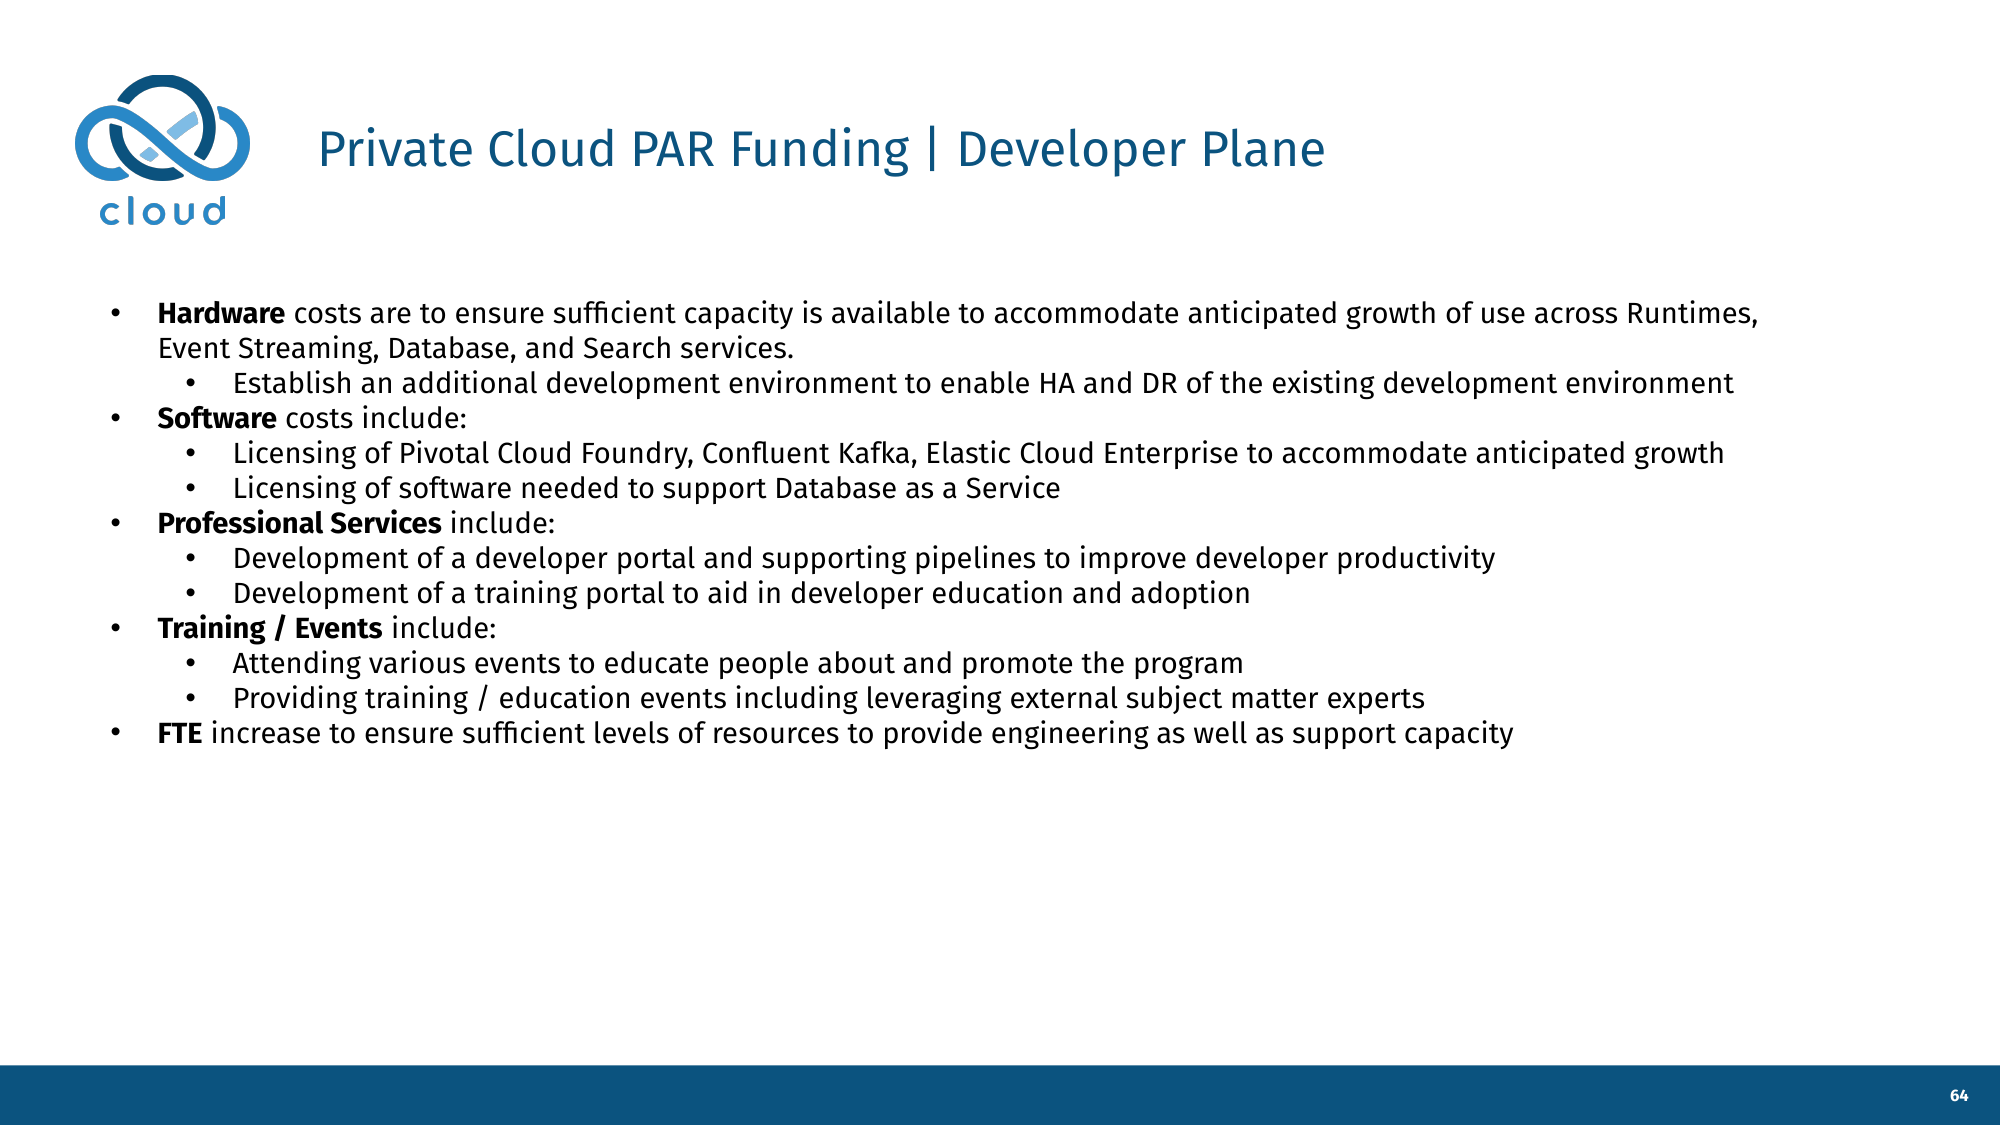

# Private Cloud PAR Funding | Developer Plane
Hardware costs are to ensure sufficient capacity is available to accommodate anticipated growth of use across Runtimes, Event Streaming, Database, and Search services.
Establish an additional development environment to enable HA and DR of the existing development environment
Software costs include:
Licensing of Pivotal Cloud Foundry, Confluent Kafka, Elastic Cloud Enterprise to accommodate anticipated growth
Licensing of software needed to support Database as a Service
Professional Services include:
Development of a developer portal and supporting pipelines to improve developer productivity
Development of a training portal to aid in developer education and adoption
Training / Events include:
Attending various events to educate people about and promote the program
Providing training / education events including leveraging external subject matter experts
FTE increase to ensure sufficient levels of resources to provide engineering as well as support capacity

64